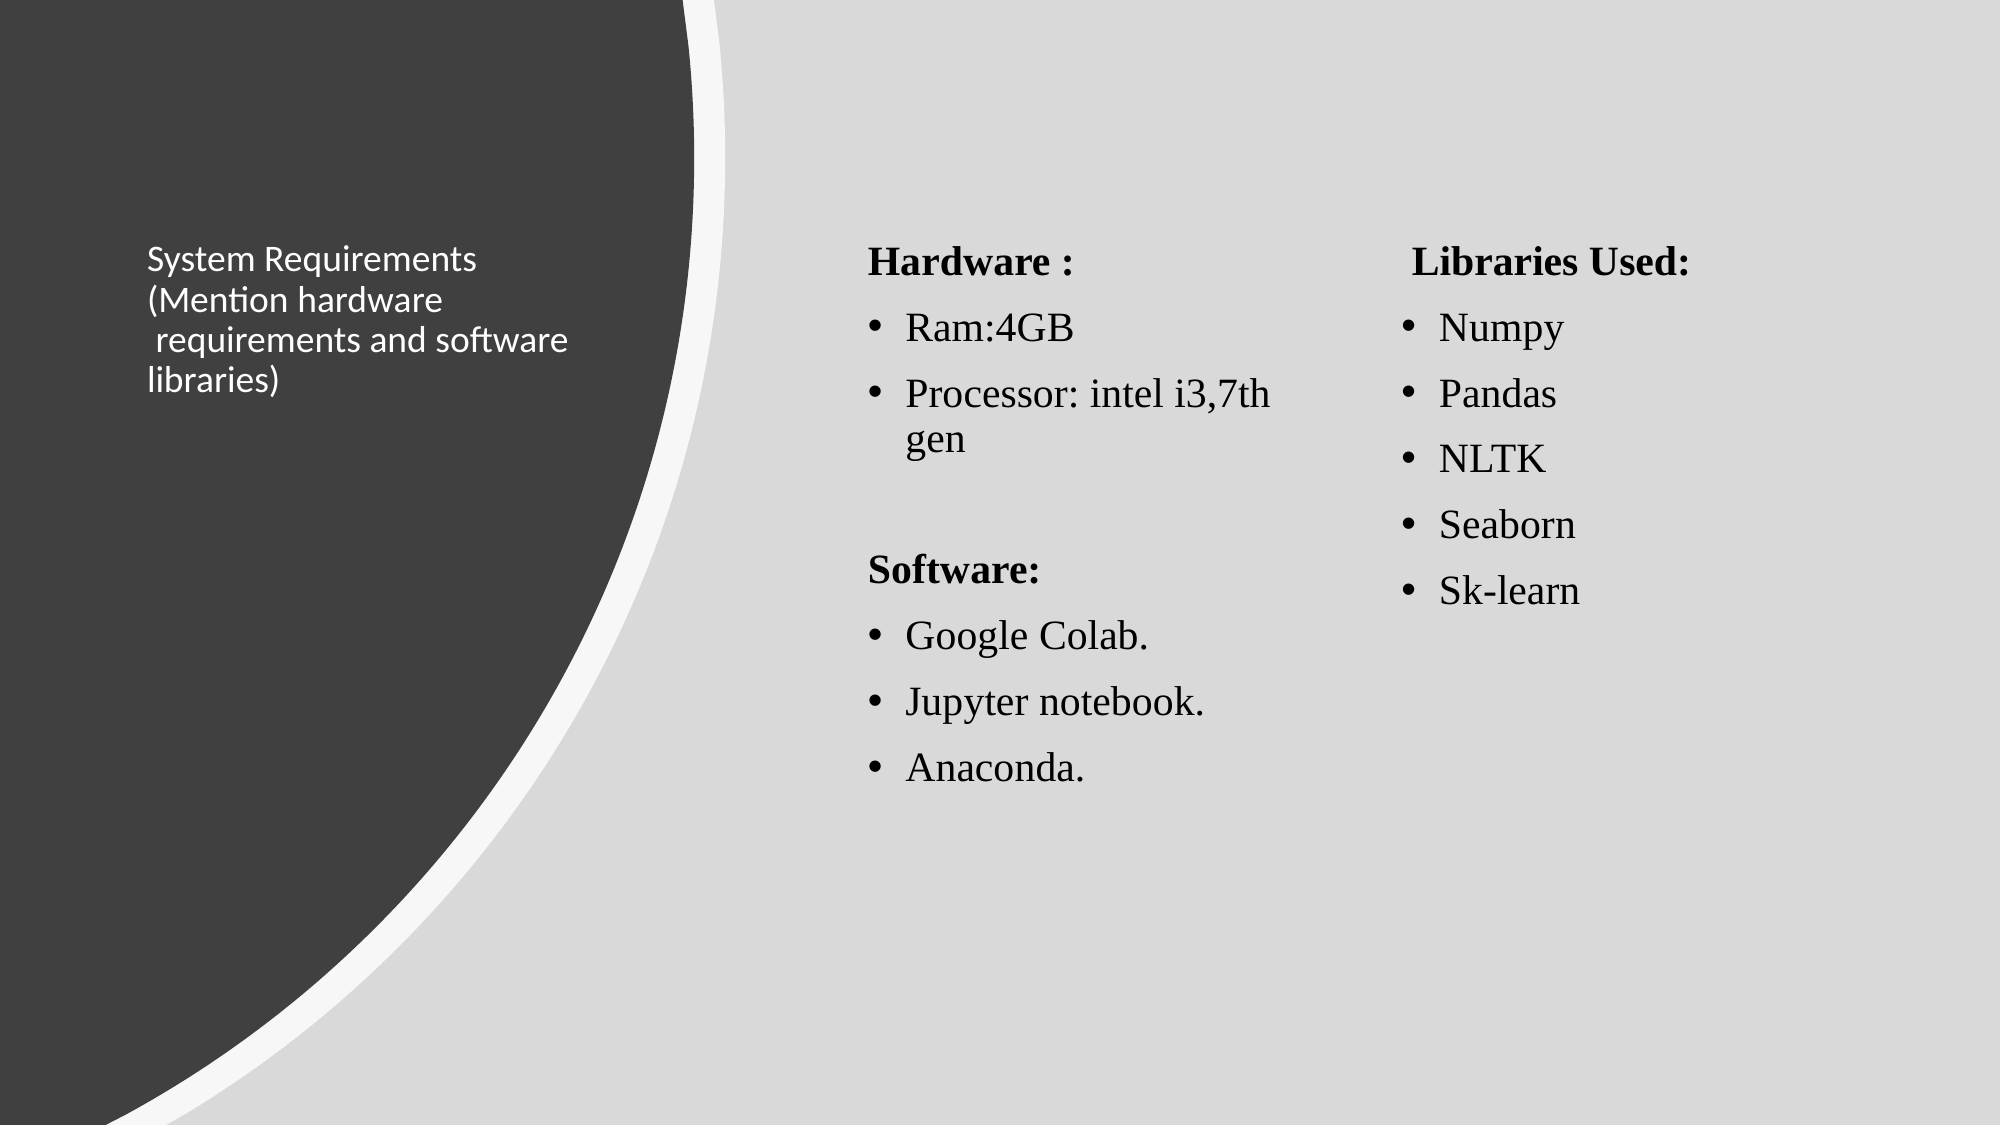

# System Requirements (Mention hardware  requirements and software libraries)
Hardware :
Ram:4GB
Processor: intel i3,7th gen

Software:
Google Colab.
Jupyter notebook.
Anaconda.

 Libraries Used:
Numpy
Pandas
NLTK
Seaborn
Sk-learn